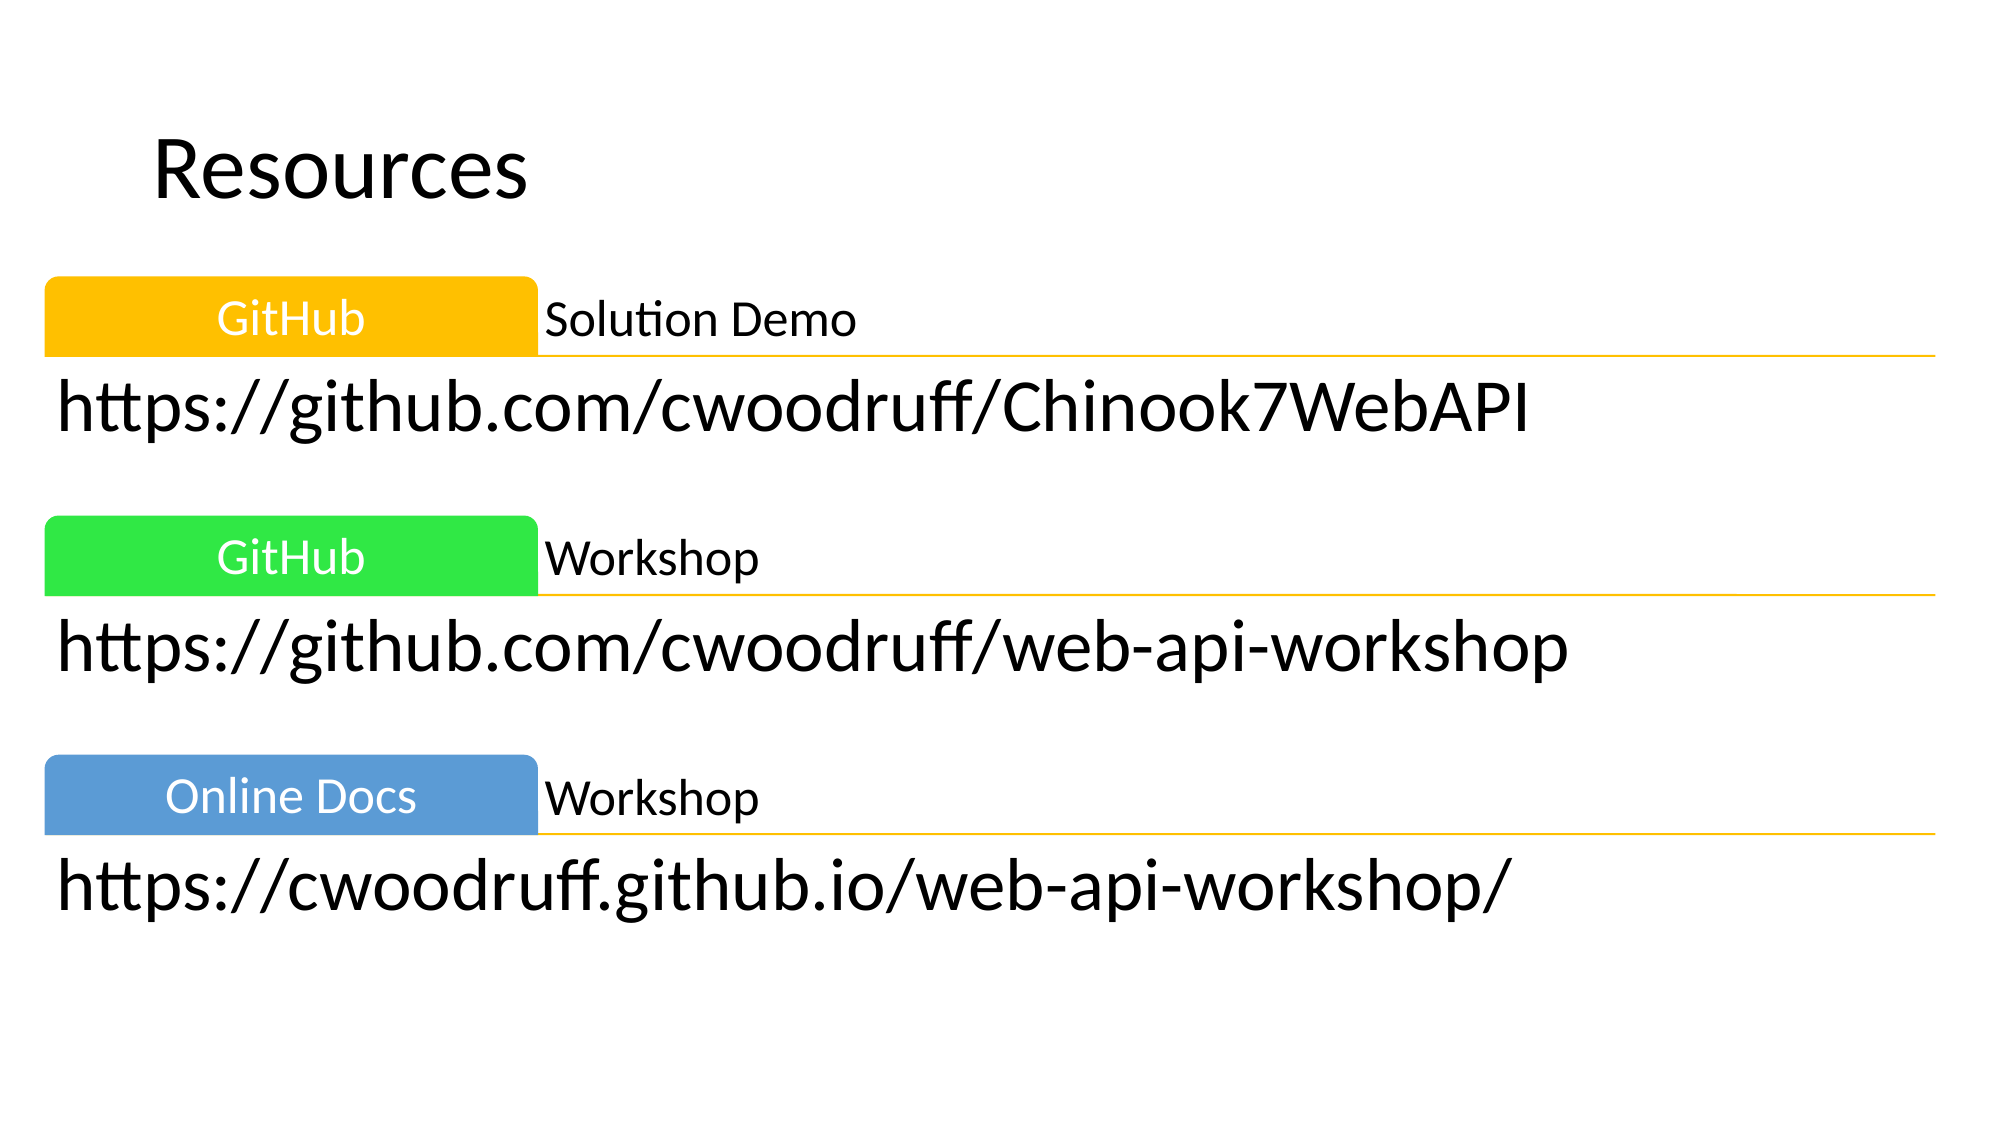

# Resources
Solution Demo
GitHub
https://github.com/cwoodruff/Chinook7WebAPI
Workshop
GitHub
https://github.com/cwoodruff/web-api-workshop
Workshop
Online Docs
https://cwoodruff.github.io/web-api-workshop/